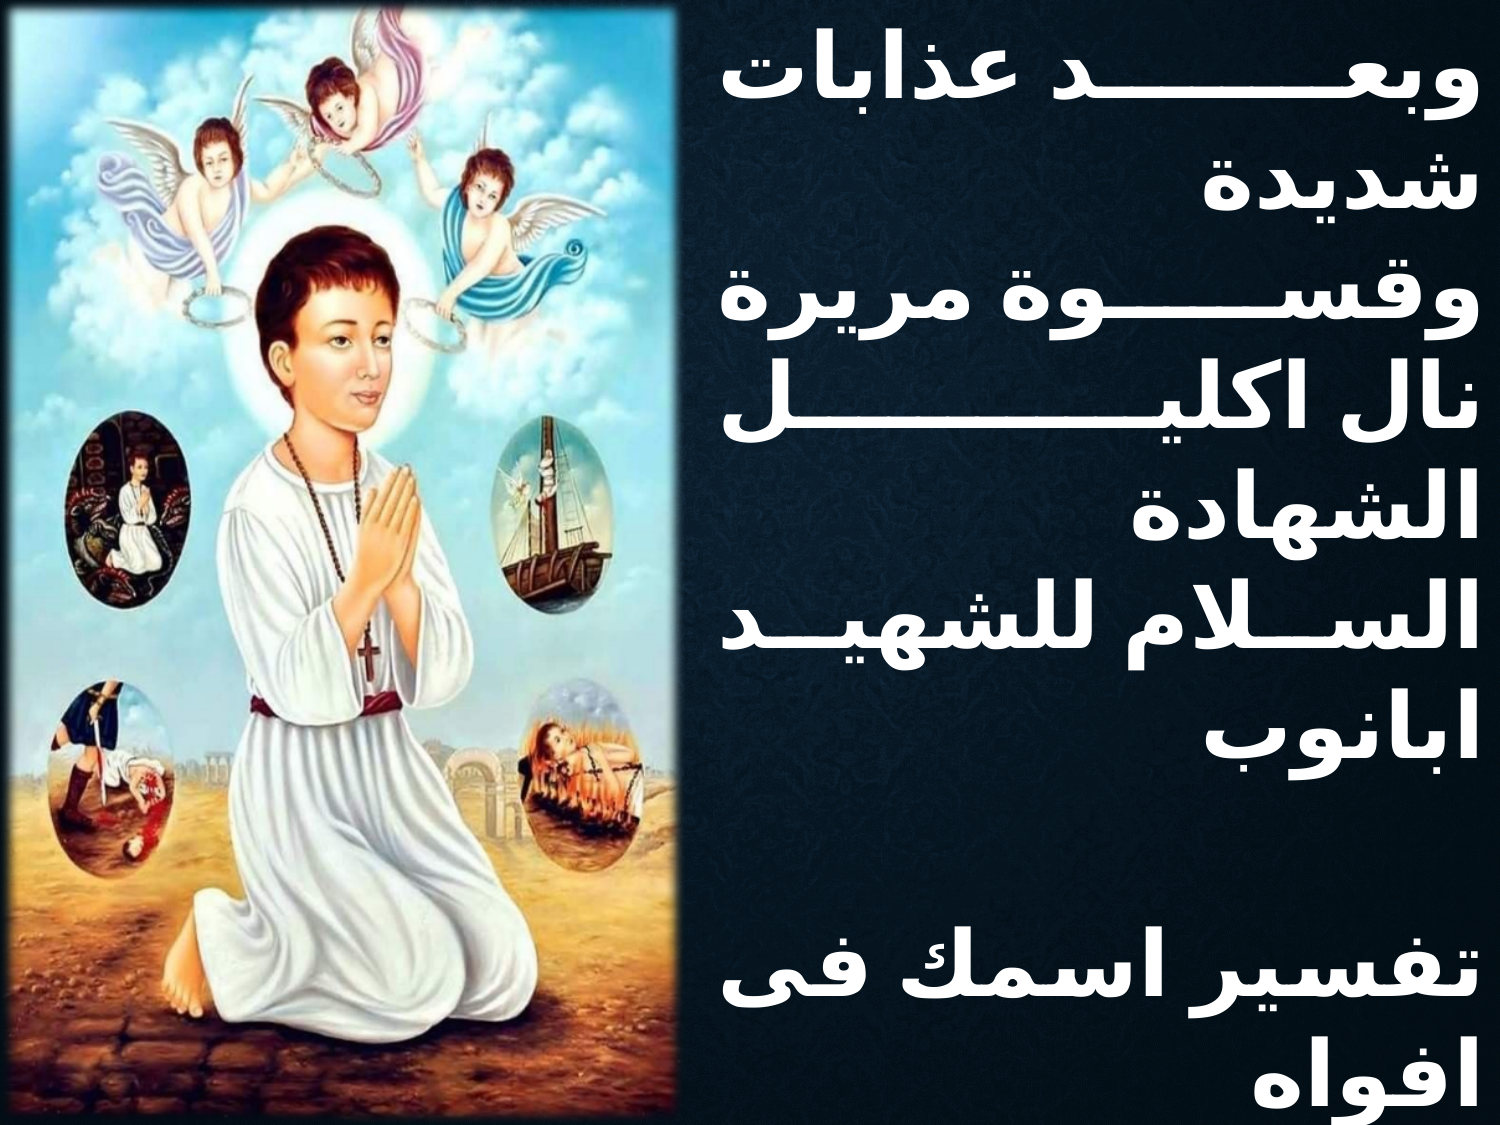

وبعد عذابات شديدة
وقسوة مريرة
نال اكليل الشهادة
السلام للشهيد ابانوب
تفسير اسمك فى افواه
كل المؤمنين
الكل يقولون يا اله
الشهيد ابانوب اعنا اجمعين